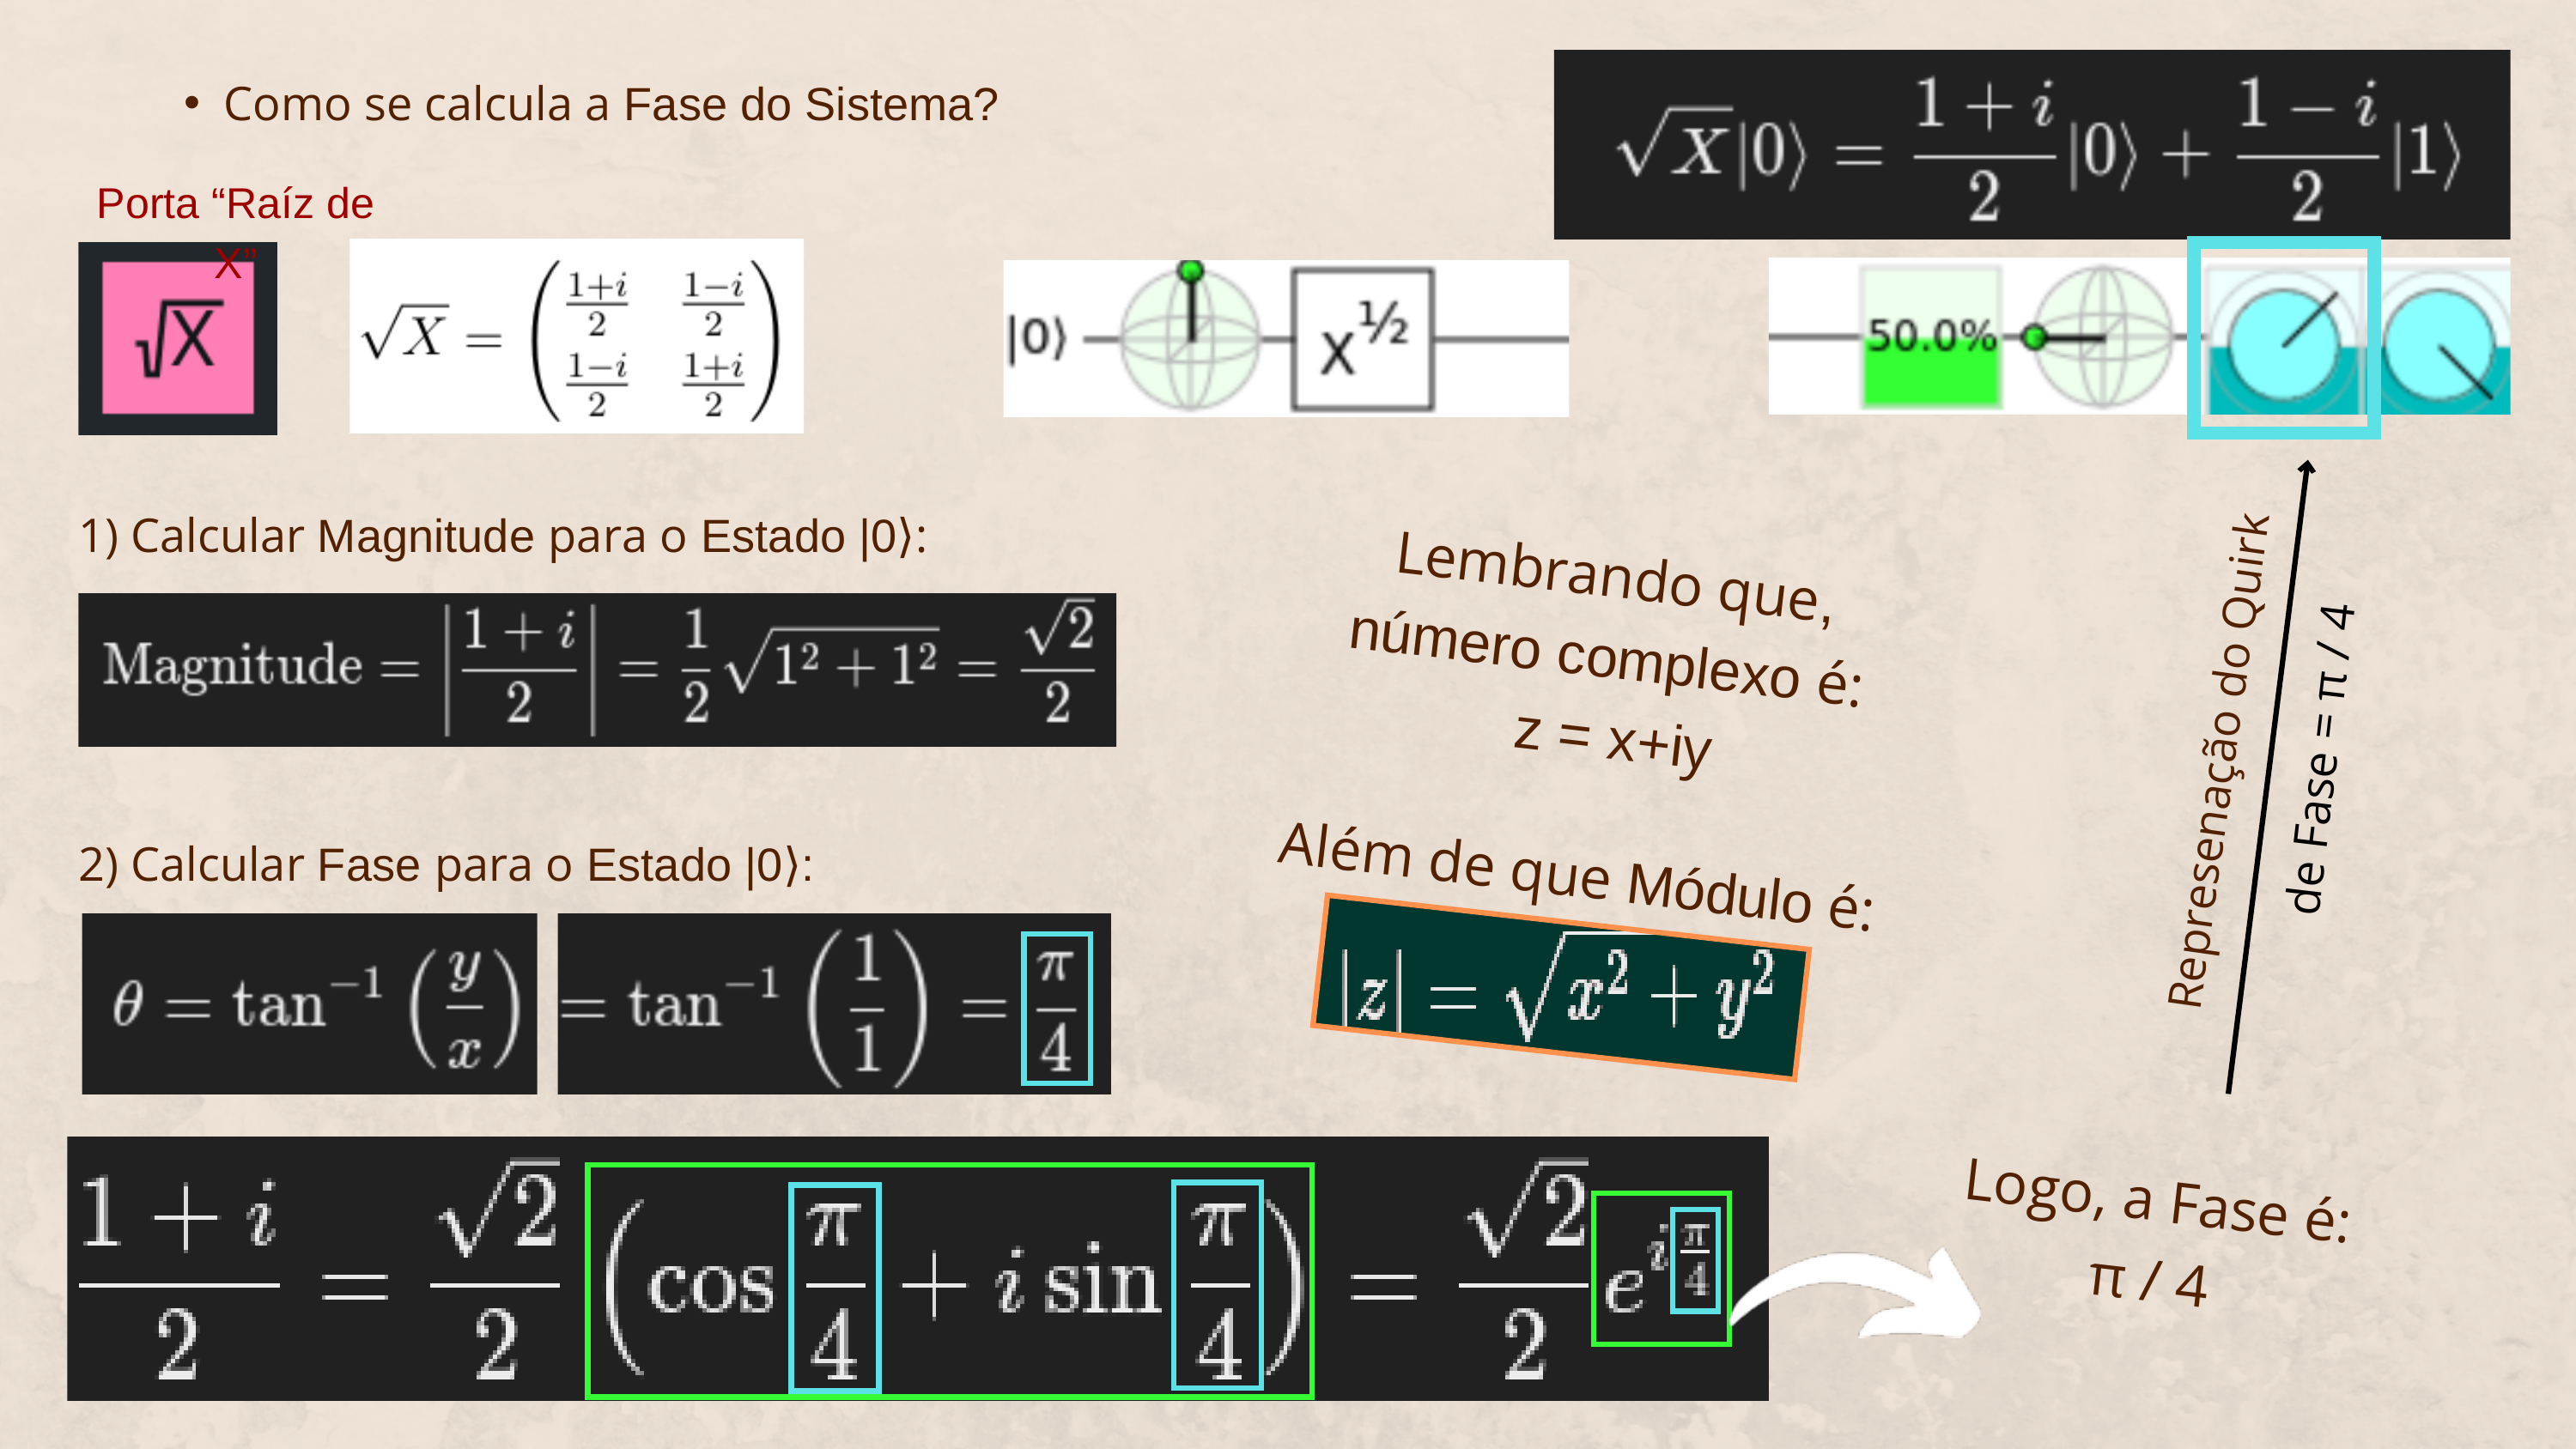

Como se calcula a Fase do Sistema?
Porta “Raíz de X”

1) Calcular Magnitude para o Estado |0⟩:
Lembrando que,
número complexo é:
 z = x+iy

Represenação do Quirk

de Fase = π / 4
2) Calcular Fase para o Estado |0⟩:
Além de que Módulo é:

Logo, a Fase é:
π / 4